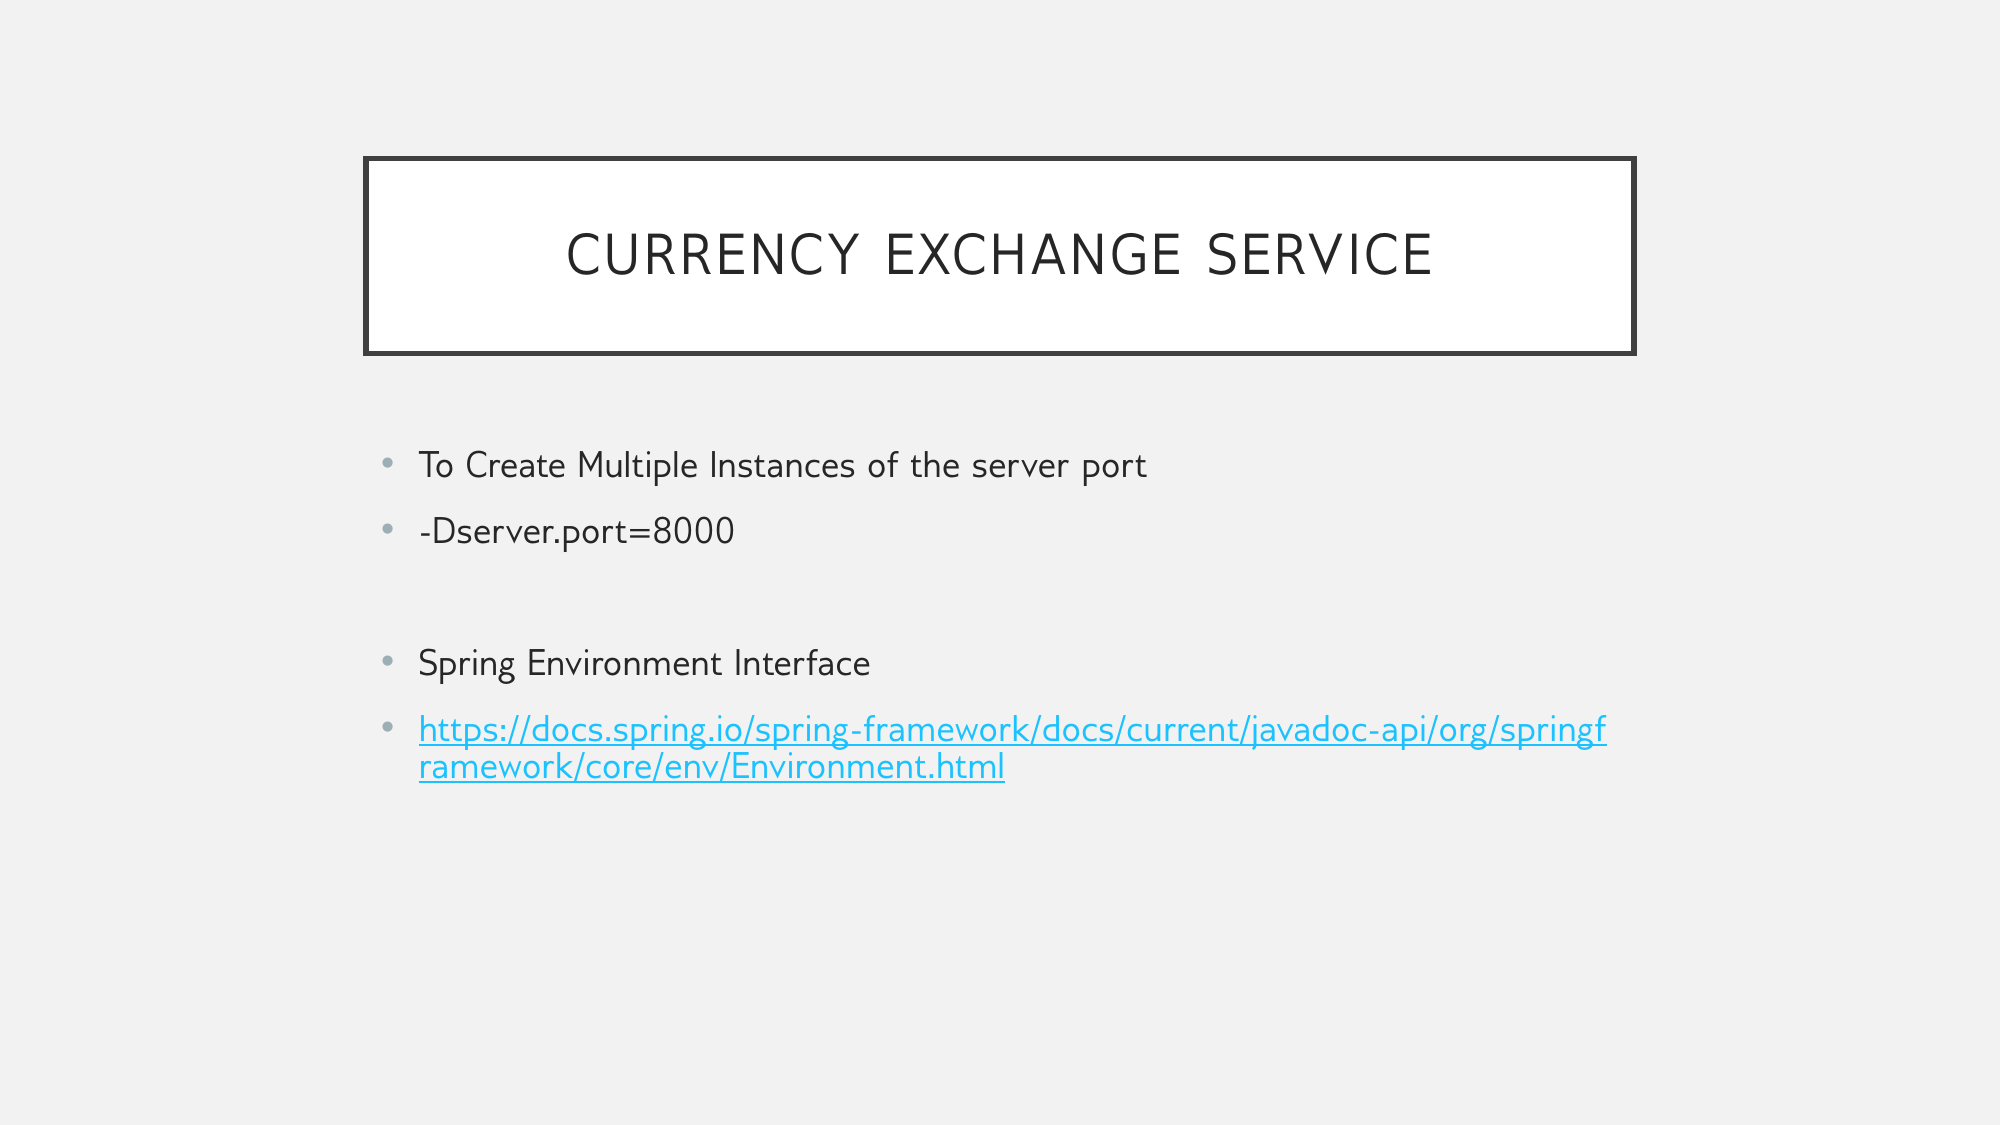

# Currency Exchange Service
To Create Multiple Instances of the server port
-Dserver.port=8000

Spring Environment Interface
https://docs.spring.io/spring-framework/docs/current/javadoc-api/org/springframework/core/env/Environment.html